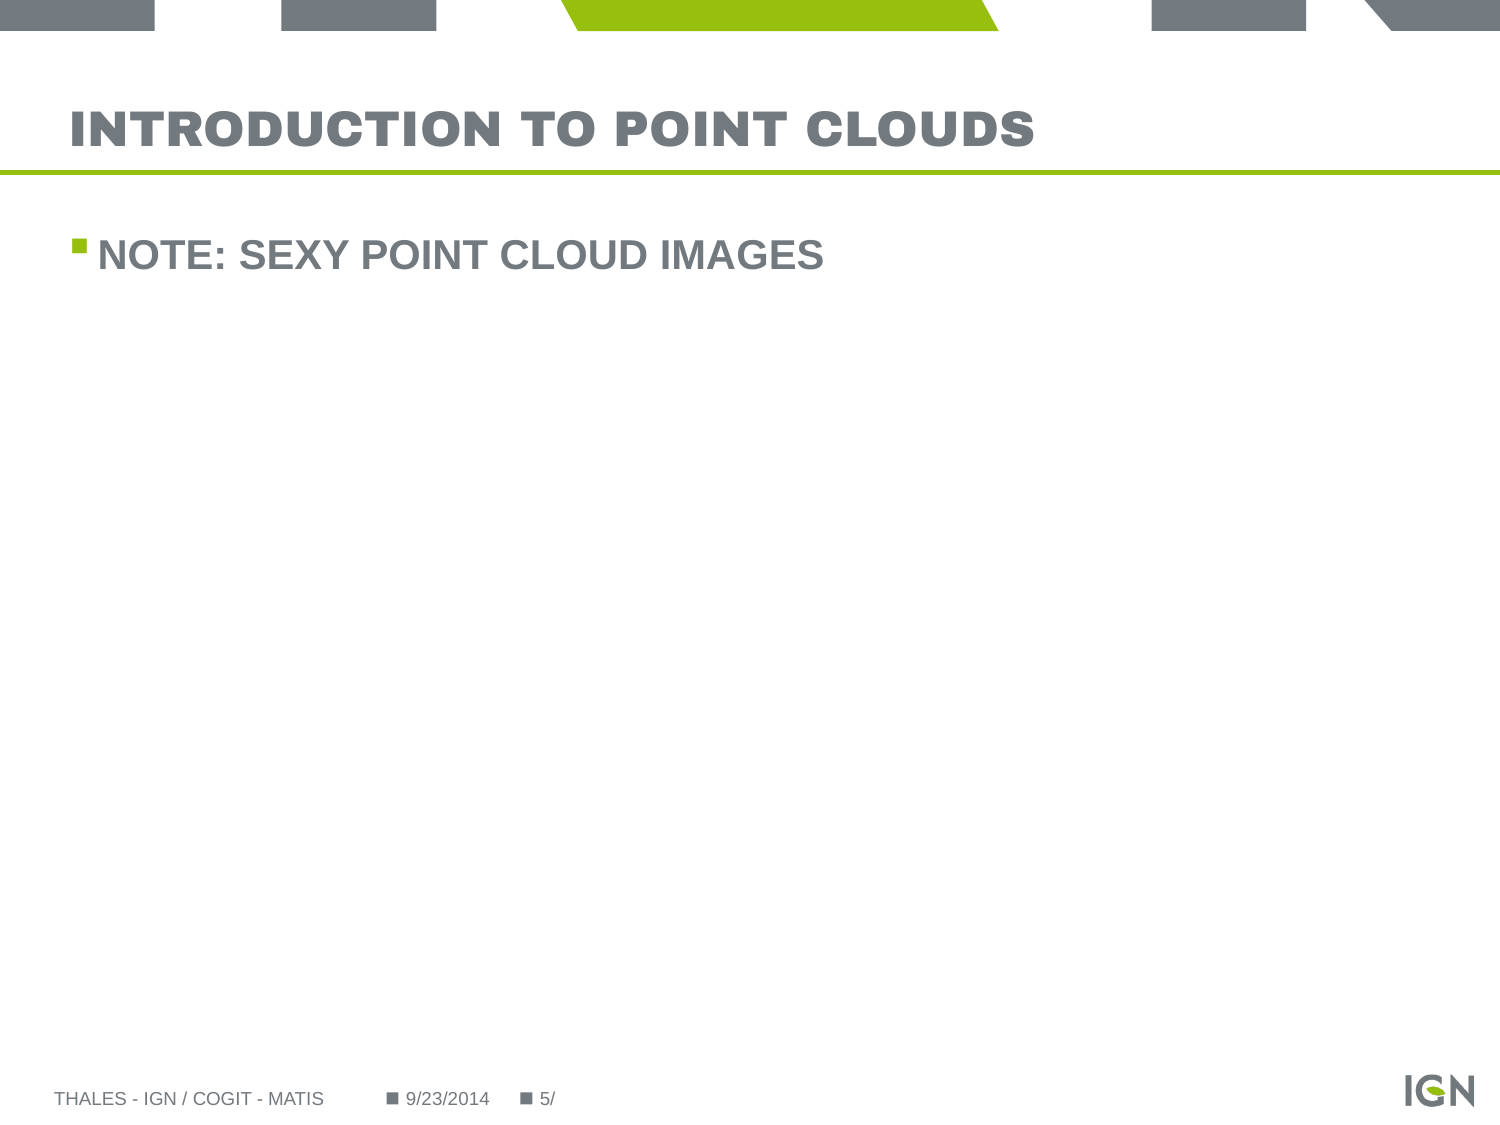

# Introduction to Point clouds
Note: sexy point cloud images
Thales - IGN / COGIT - MATIS
9/23/2014
5/